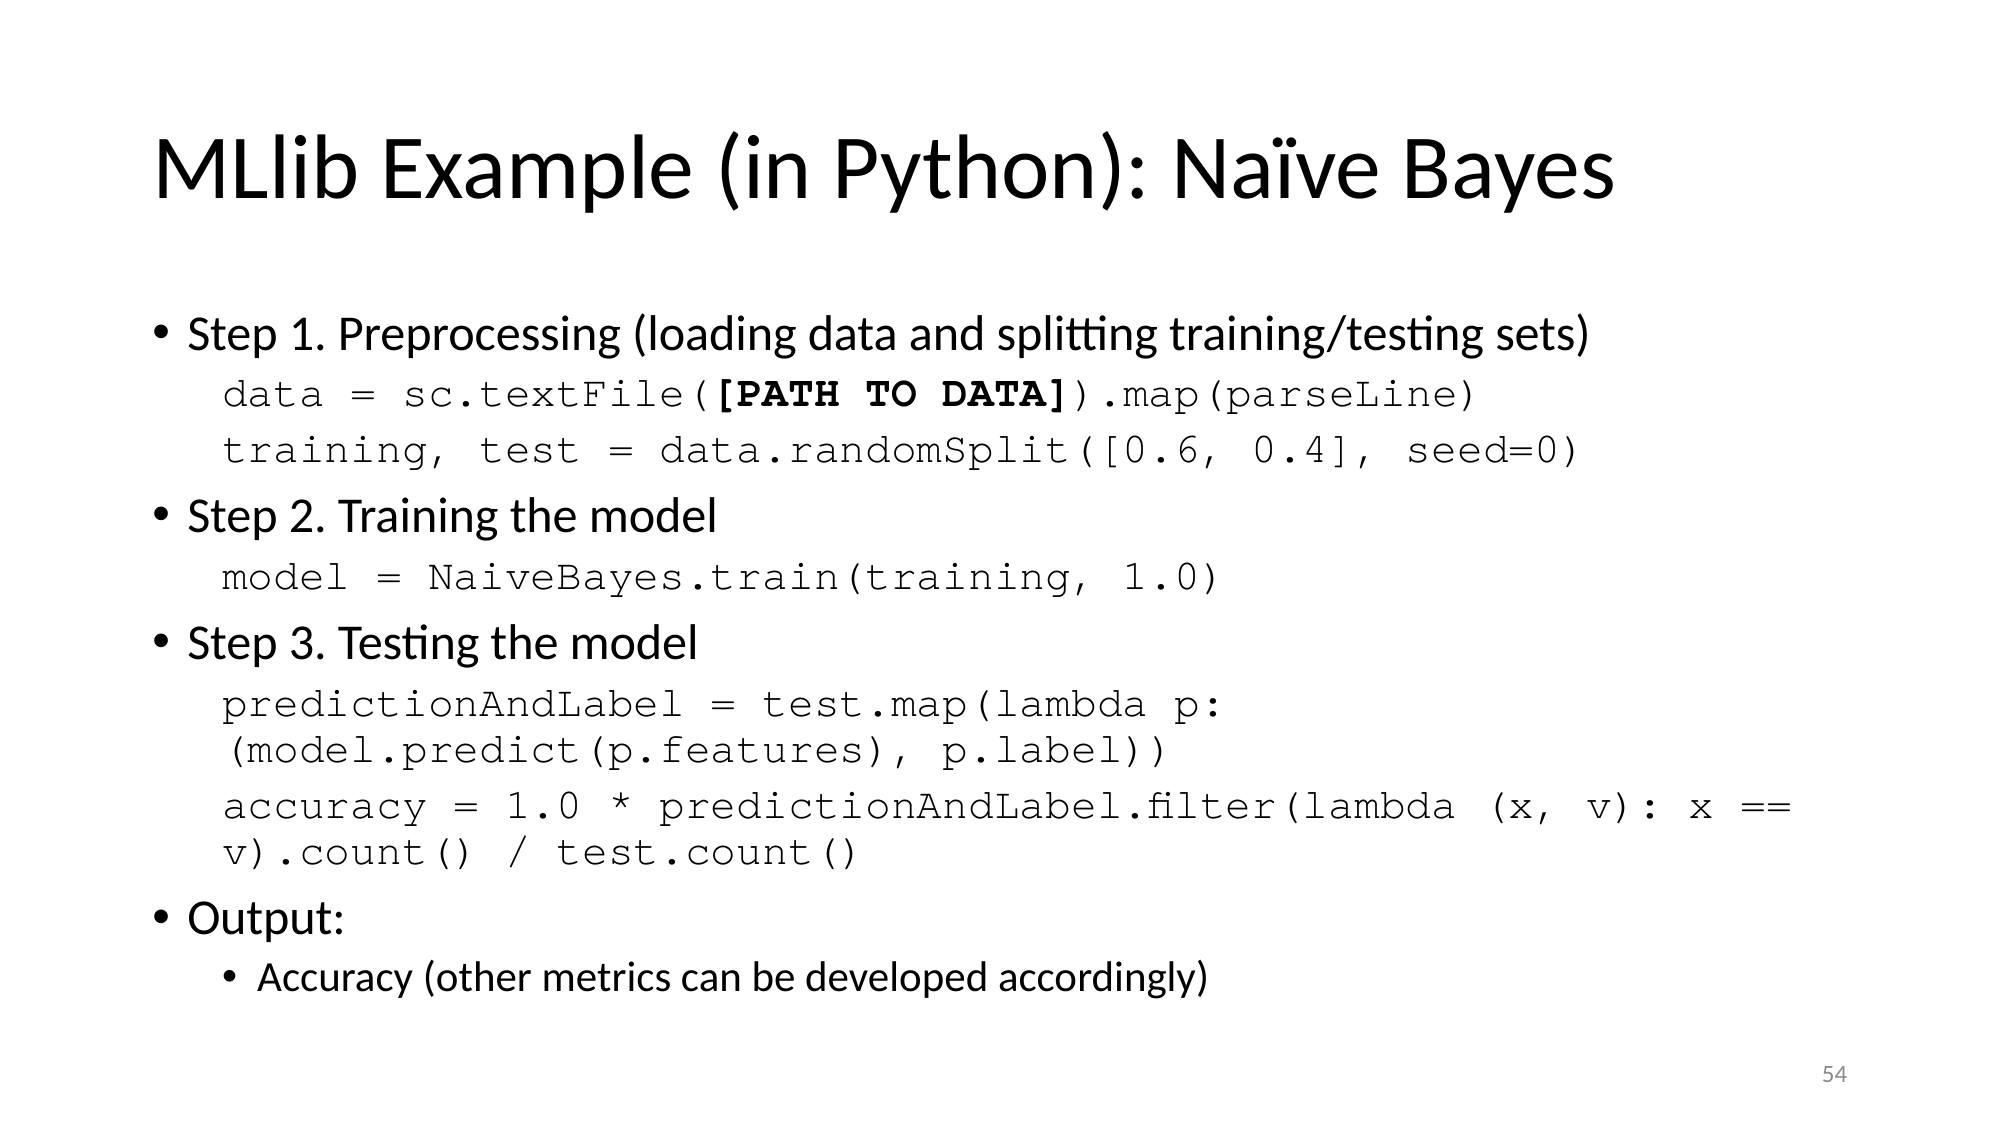

# MLlib Example (in Python): Naïve Bayes
Step 1. Preprocessing (loading data and splitting training/testing sets)
data = sc.textFile([PATH TO DATA]).map(parseLine)
training, test = data.randomSplit([0.6, 0.4], seed=0)
Step 2. Training the model
model = NaiveBayes.train(training, 1.0)
Step 3. Testing the model
predictionAndLabel = test.map(lambda p: (model.predict(p.features), p.label))
accuracy = 1.0 * predictionAndLabel.filter(lambda (x, v): x == v).count() / test.count()
Output:
Accuracy (other metrics can be developed accordingly)
54